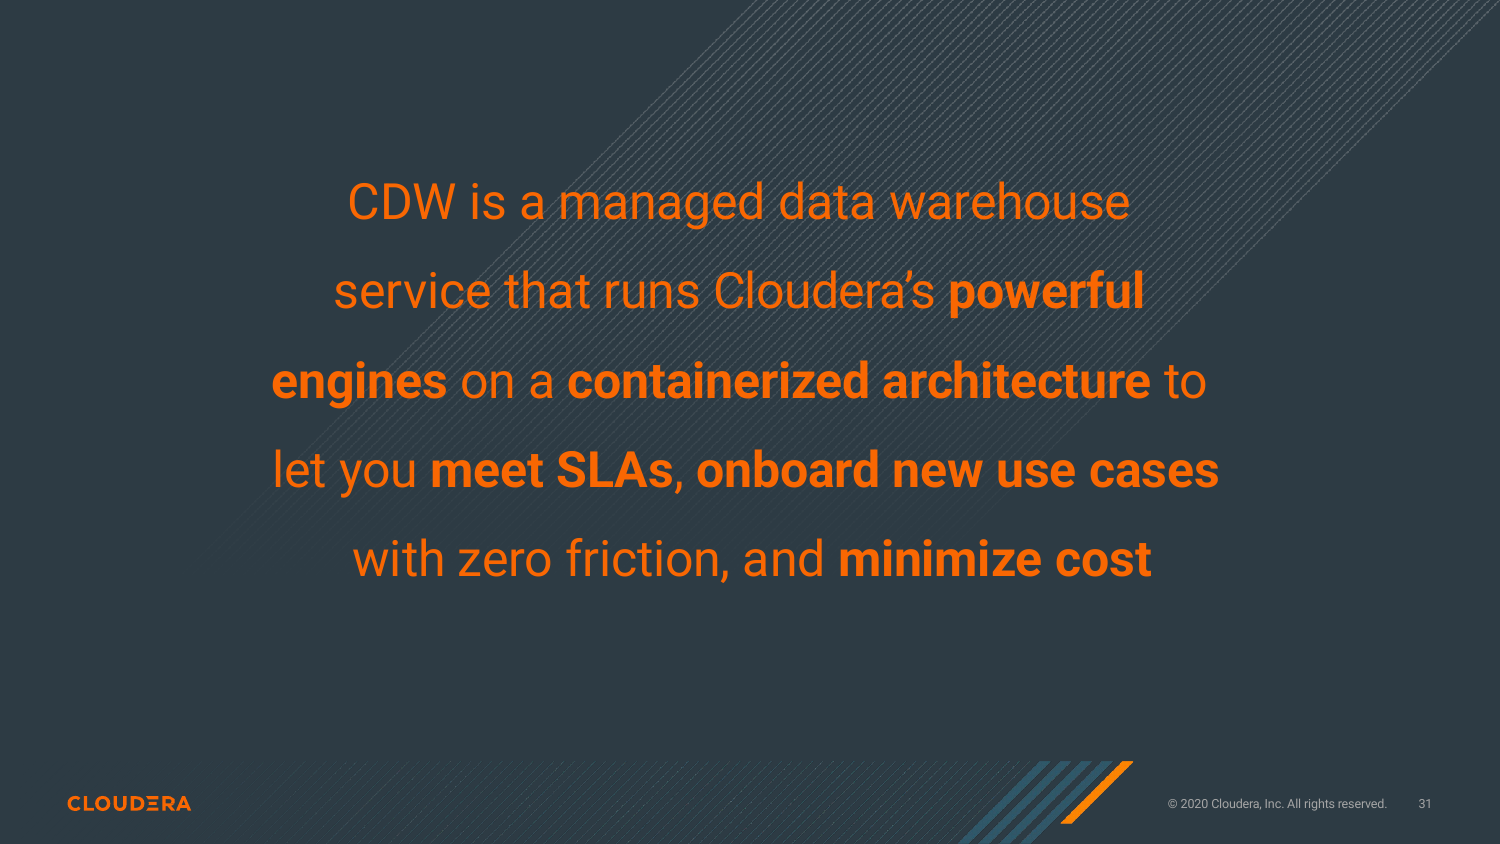

# CDW is a managed data warehouse  service that runs Cloudera’s powerful  engines on a containerized architecture to  let you meet SLAs, onboard new use cases  with zero friction, and minimize cost
© 2020 Cloudera, Inc. All rights reserved.
31